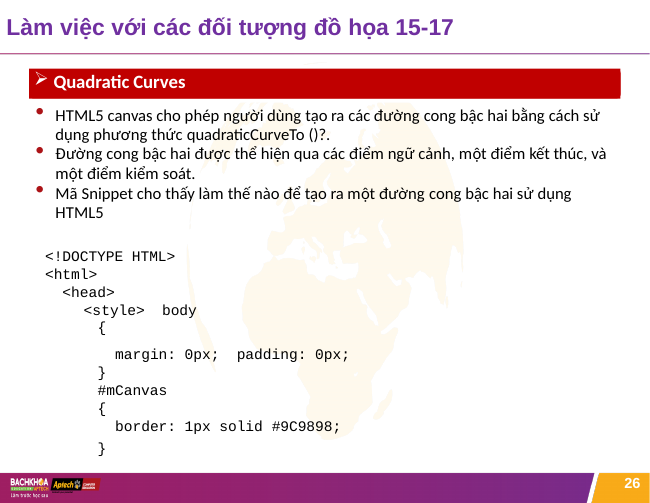

# Làm việc với các đối tượng đồ họa 15-17

Quadratic Curves
HTML5 canvas cho phép người dùng tạo ra các đường cong bậc hai bằng cách sử  dụng phương thức quadraticCurveTo ()?.
Đường cong bậc hai được thể hiện qua các điểm ngữ cảnh, một điểm kết thúc, và  một điểm kiểm soát.

Mã Snippet cho thấy làm thế nào để tạo ra một đường cong bậc hai sử dụng HTML5
<!DOCTYPE HTML>
<html>
<head>
<style>  body
{
margin: 0px;  padding: 0px;
}
#mCanvas
{
border: 1px solid #9C9898;
}
26